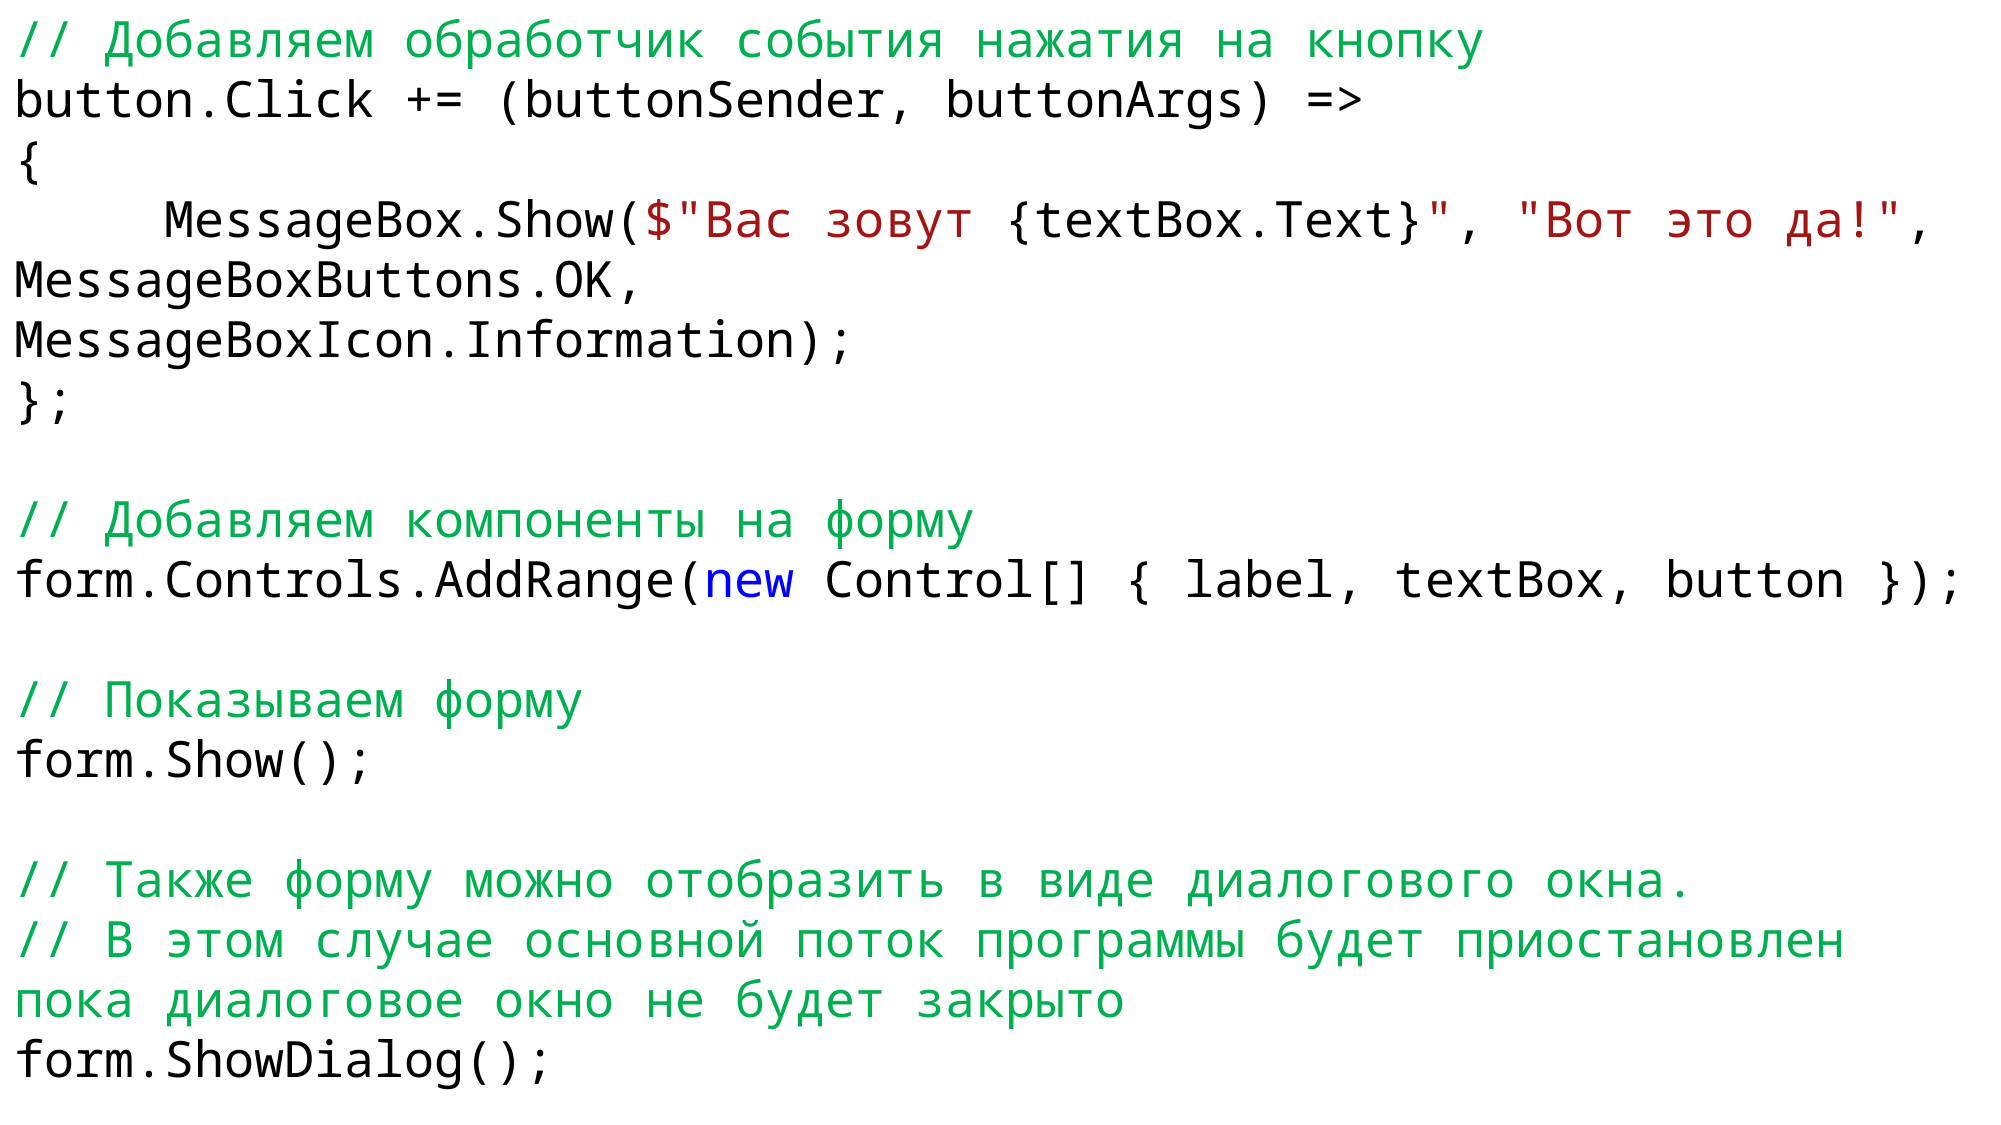

// Добавляем обработчик события нажатия на кнопку
button.Click += (buttonSender, buttonArgs) =>
{
	MessageBox.Show($"Вас зовут {textBox.Text}", "Вот это да!", MessageBoxButtons.OK, 					MessageBoxIcon.Information);
};

// Добавляем компоненты на форму
form.Controls.AddRange(new Control[] { label, textBox, button });

// Показываем форму
form.Show();

// Также форму можно отобразить в виде диалогового окна.
// В этом случае основной поток программы будет приостановлен пока диалоговое окно не будет закрыто
form.ShowDialog();